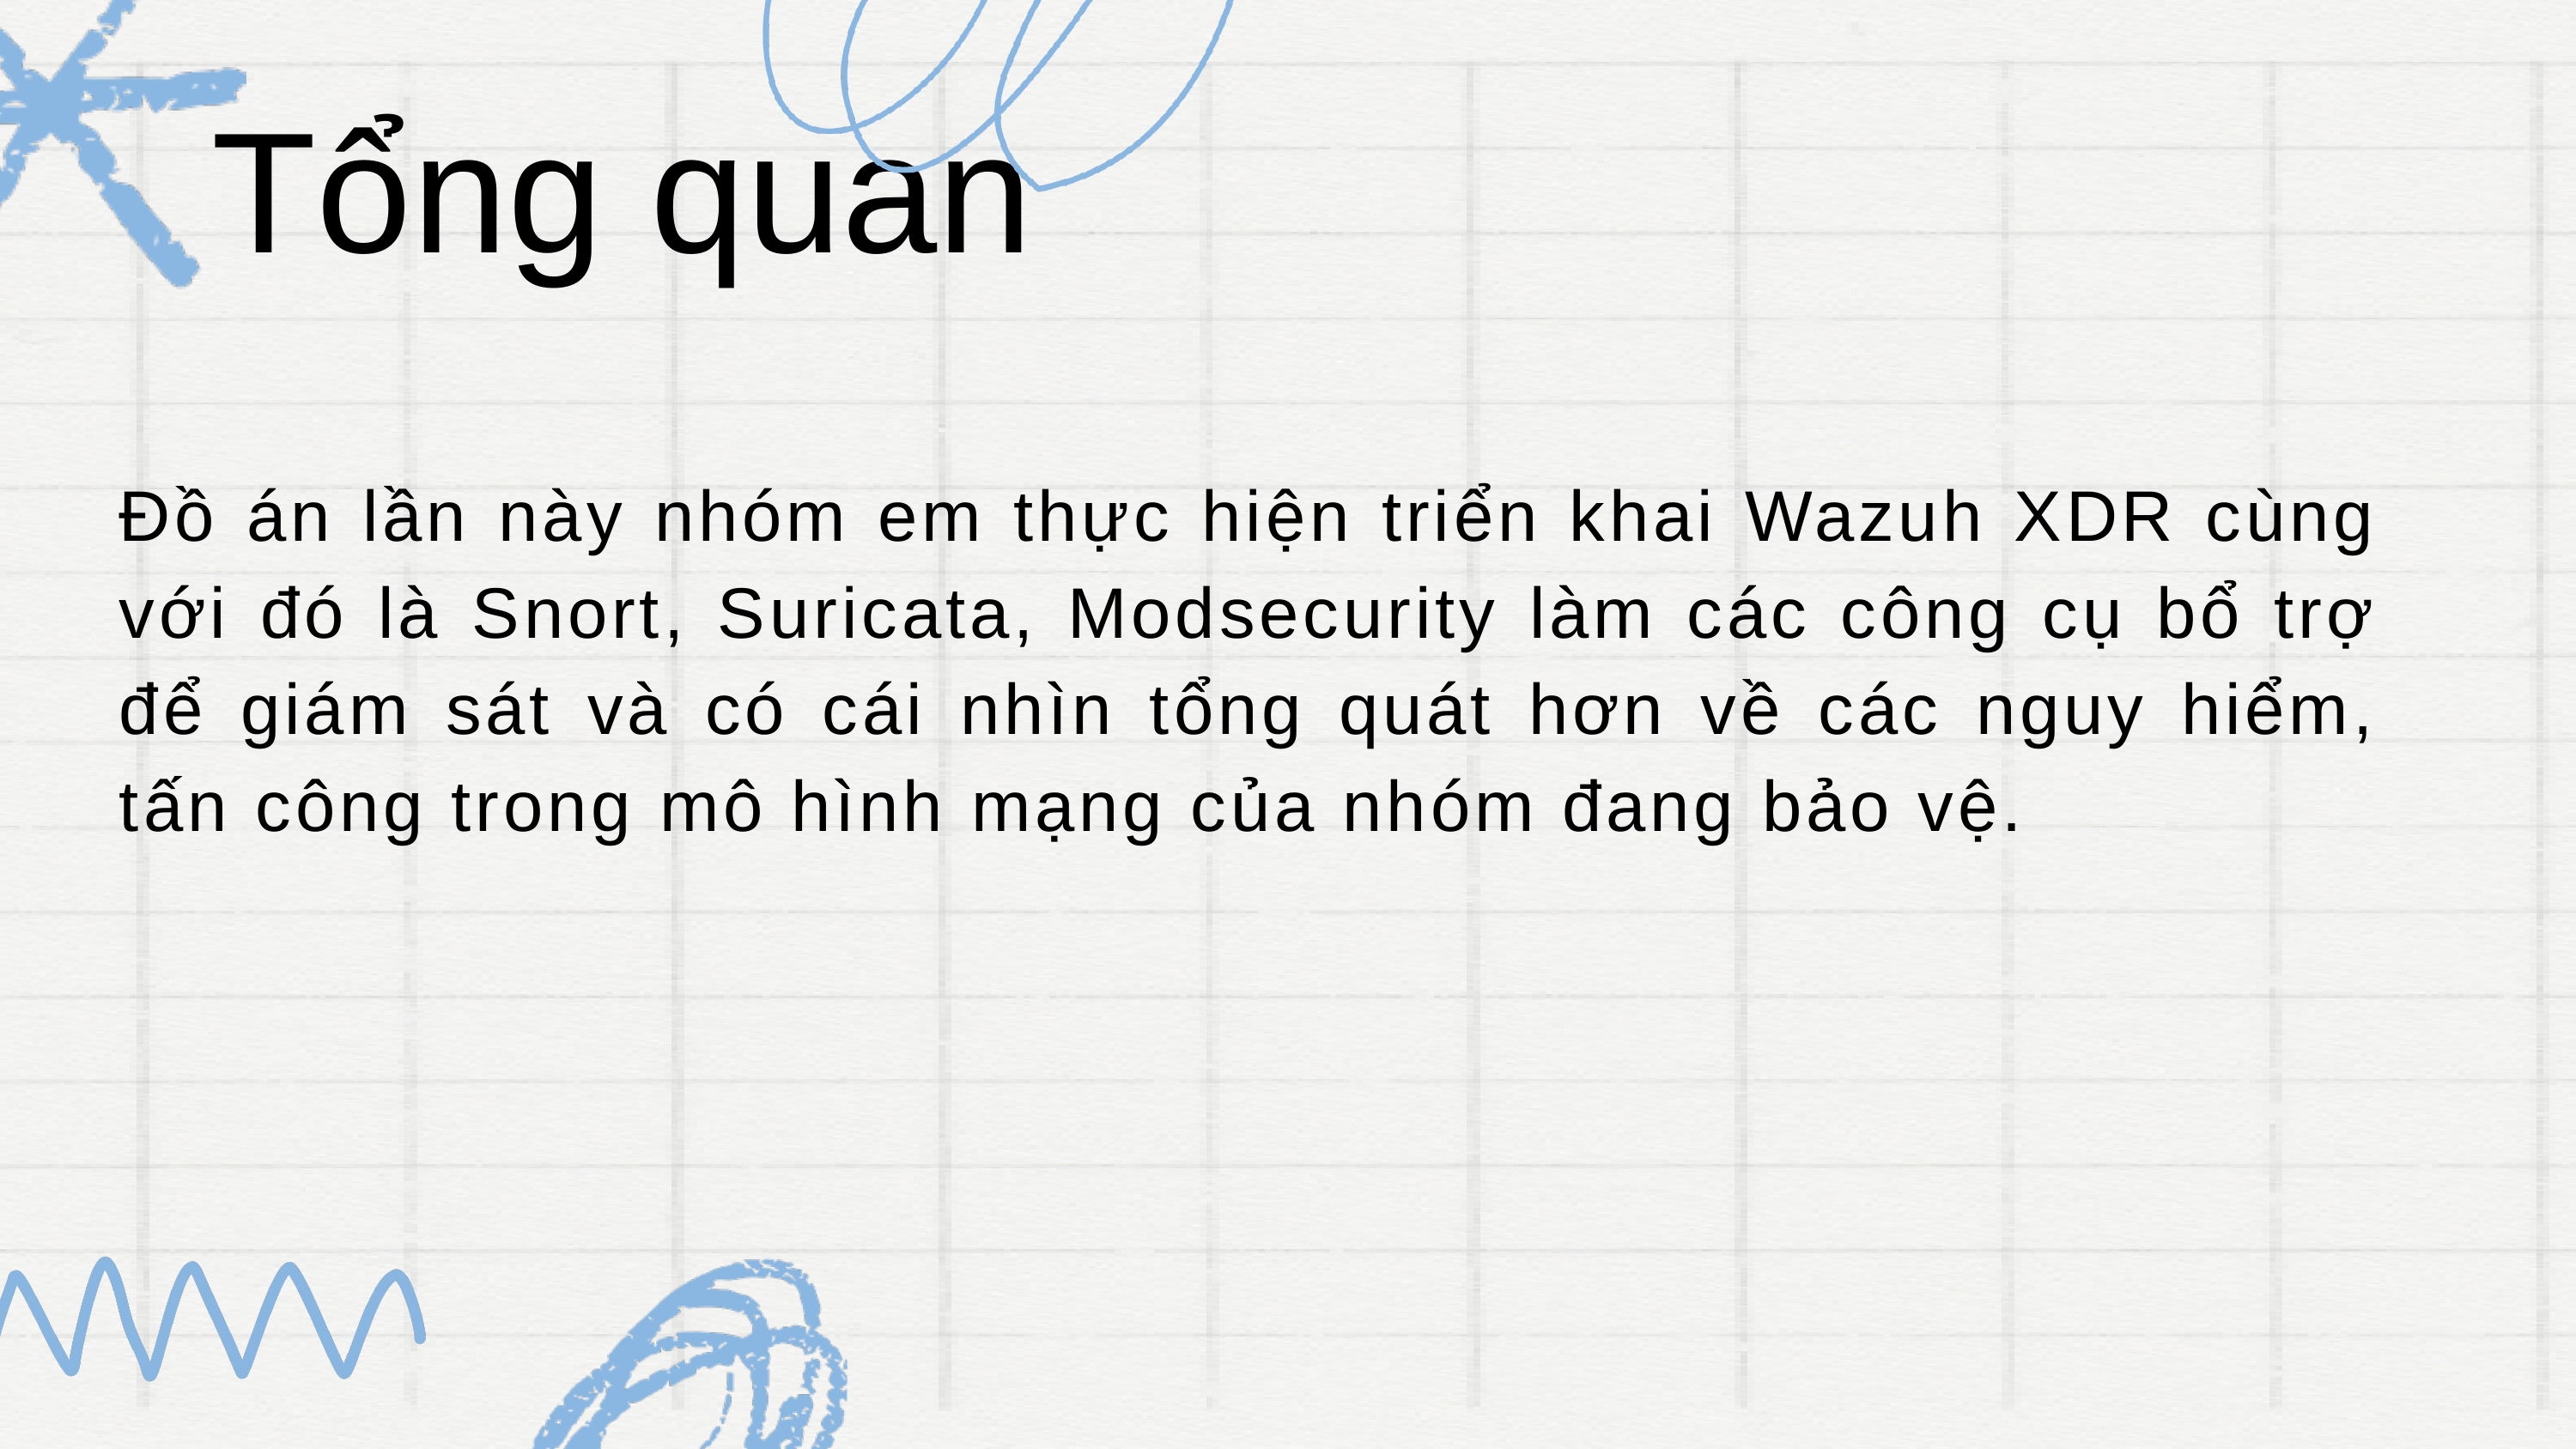

Tổng quan
Đồ án lần này nhóm em thực hiện triển khai Wazuh XDR cùng với đó là Snort, Suricata, Modsecurity làm các công cụ bổ trợ để giám sát và có cái nhìn tổng quát hơn về các nguy hiểm, tấn công trong mô hình mạng của nhóm đang bảo vệ.